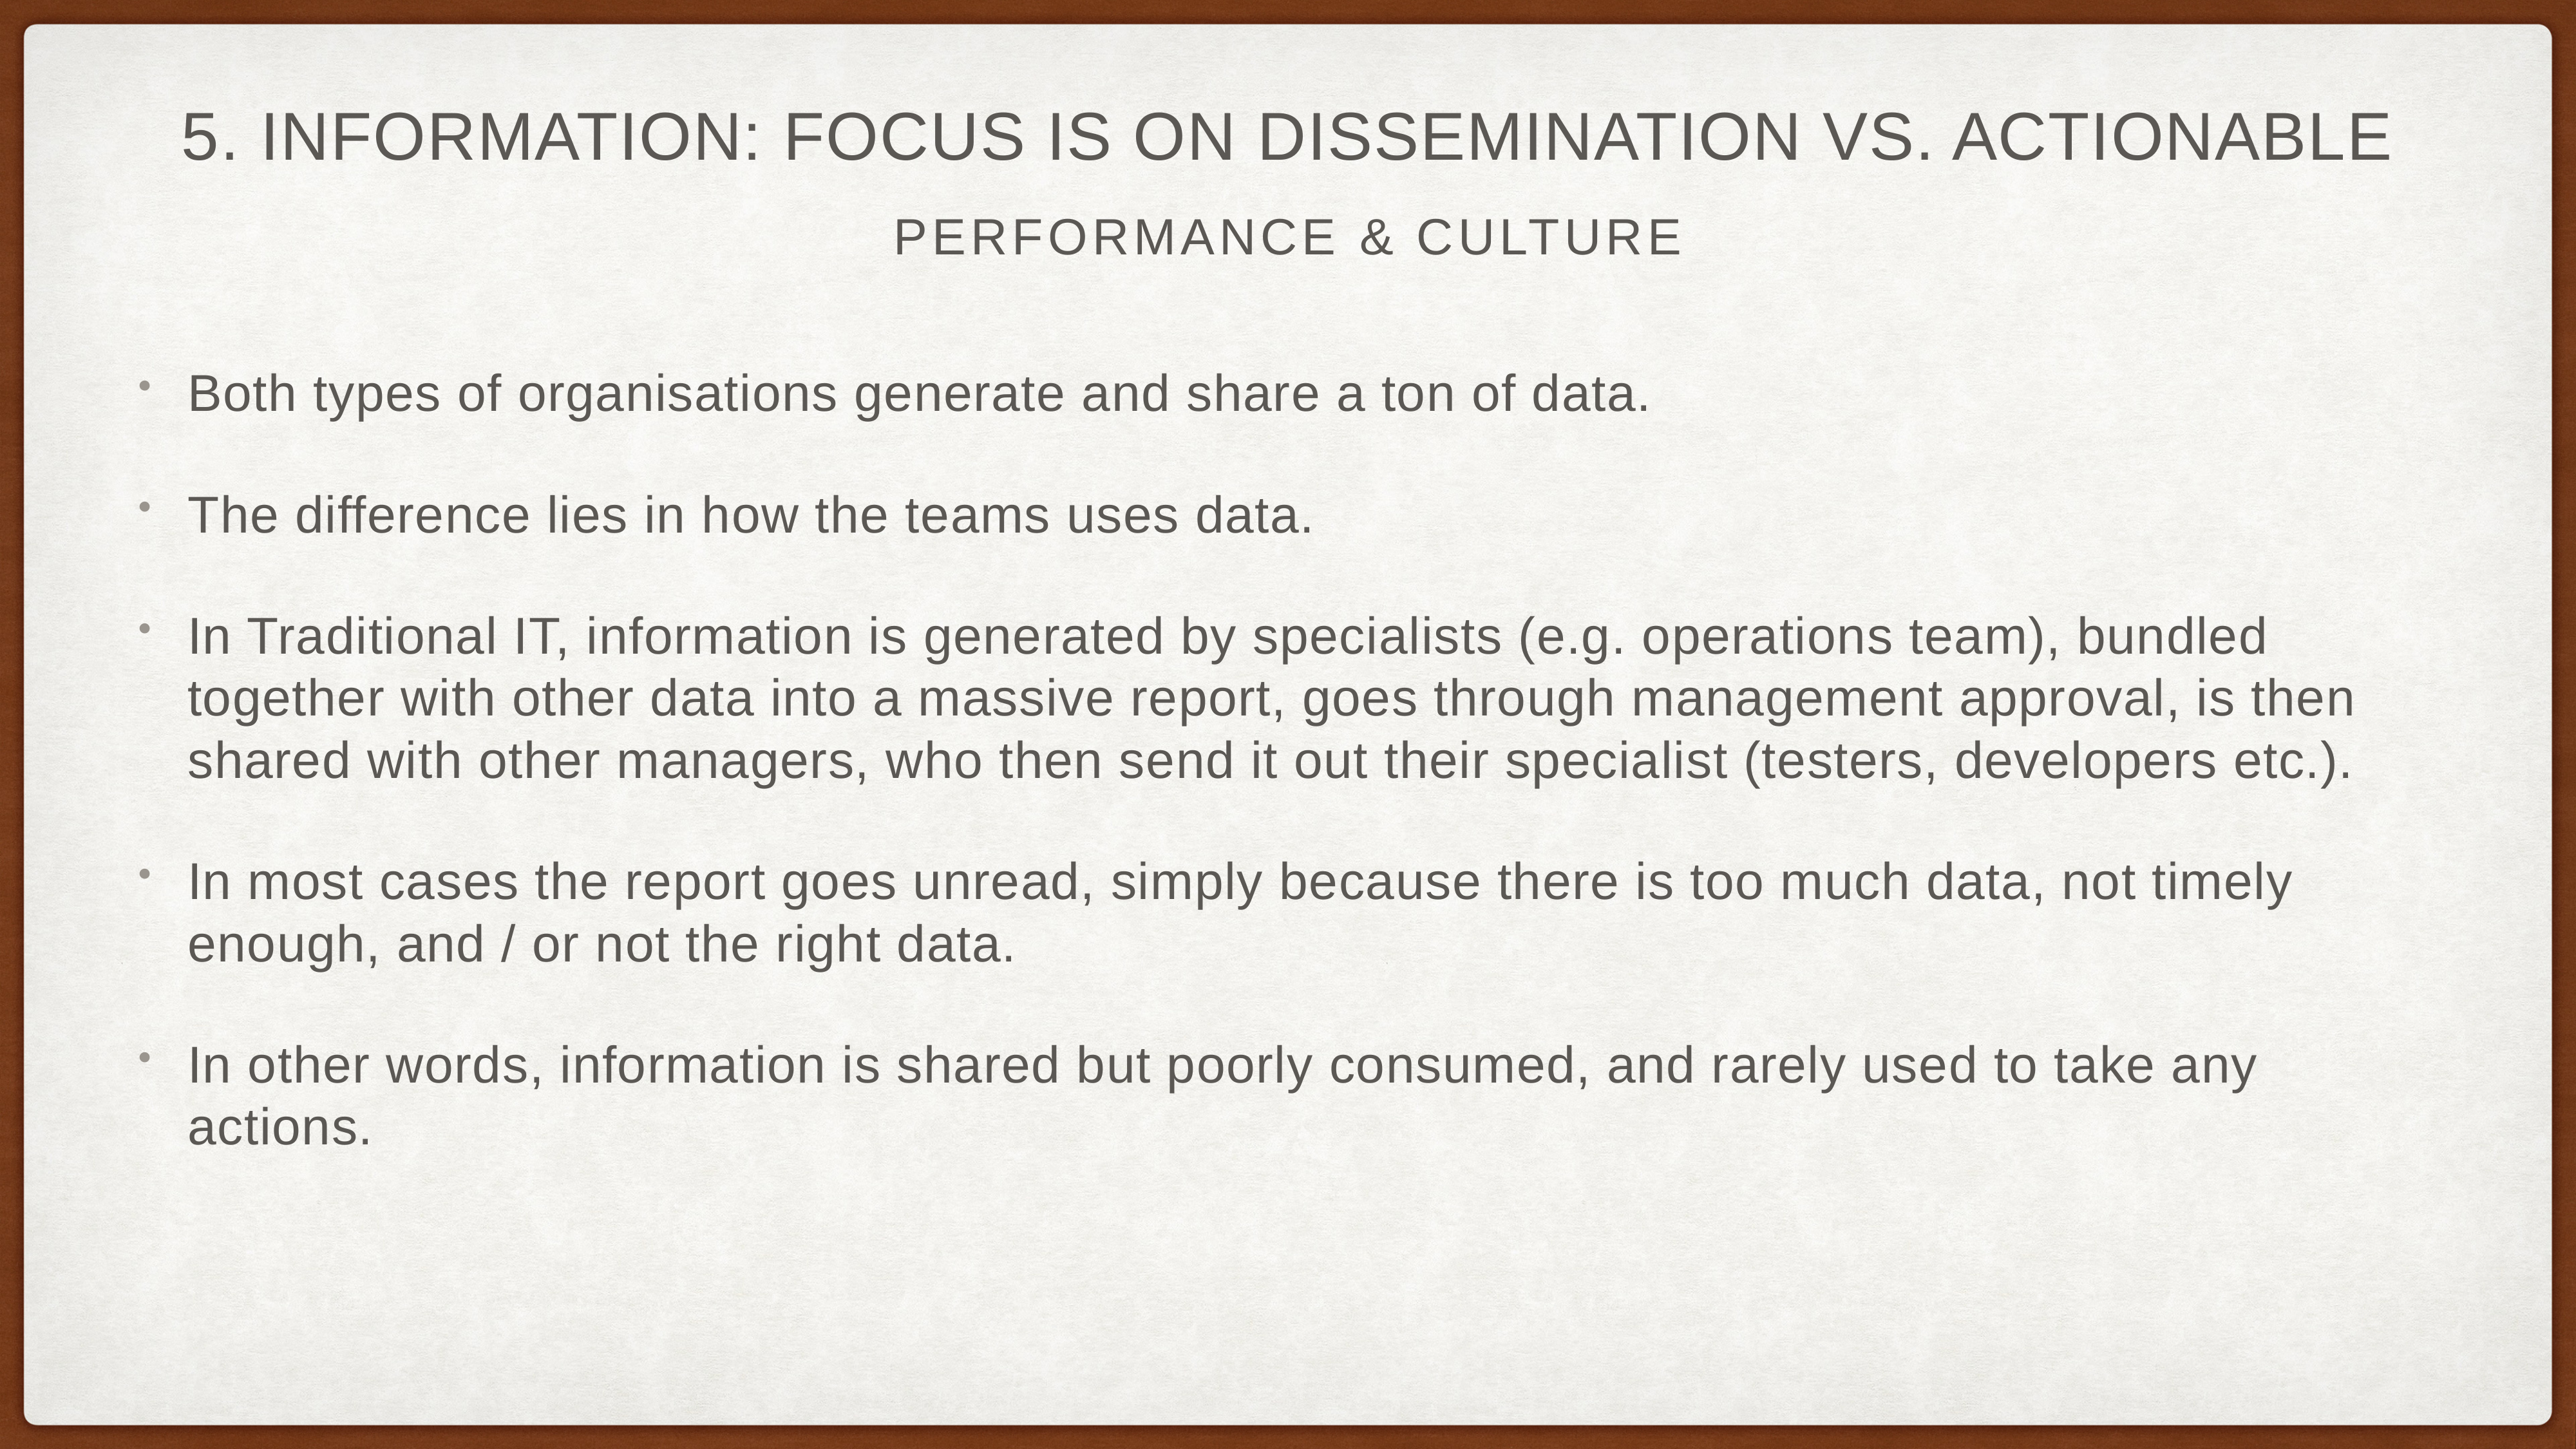

# 5. Information: Focus is on Dissemination vs. Actionable
Performance & Culture
Both types of organisations generate and share a ton of data.
The difference lies in how the teams uses data.
In Traditional IT, information is generated by specialists (e.g. operations team), bundled together with other data into a massive report, goes through management approval, is then shared with other managers, who then send it out their specialist (testers, developers etc.).
In most cases the report goes unread, simply because there is too much data, not timely enough, and / or not the right data.
In other words, information is shared but poorly consumed, and rarely used to take any actions.